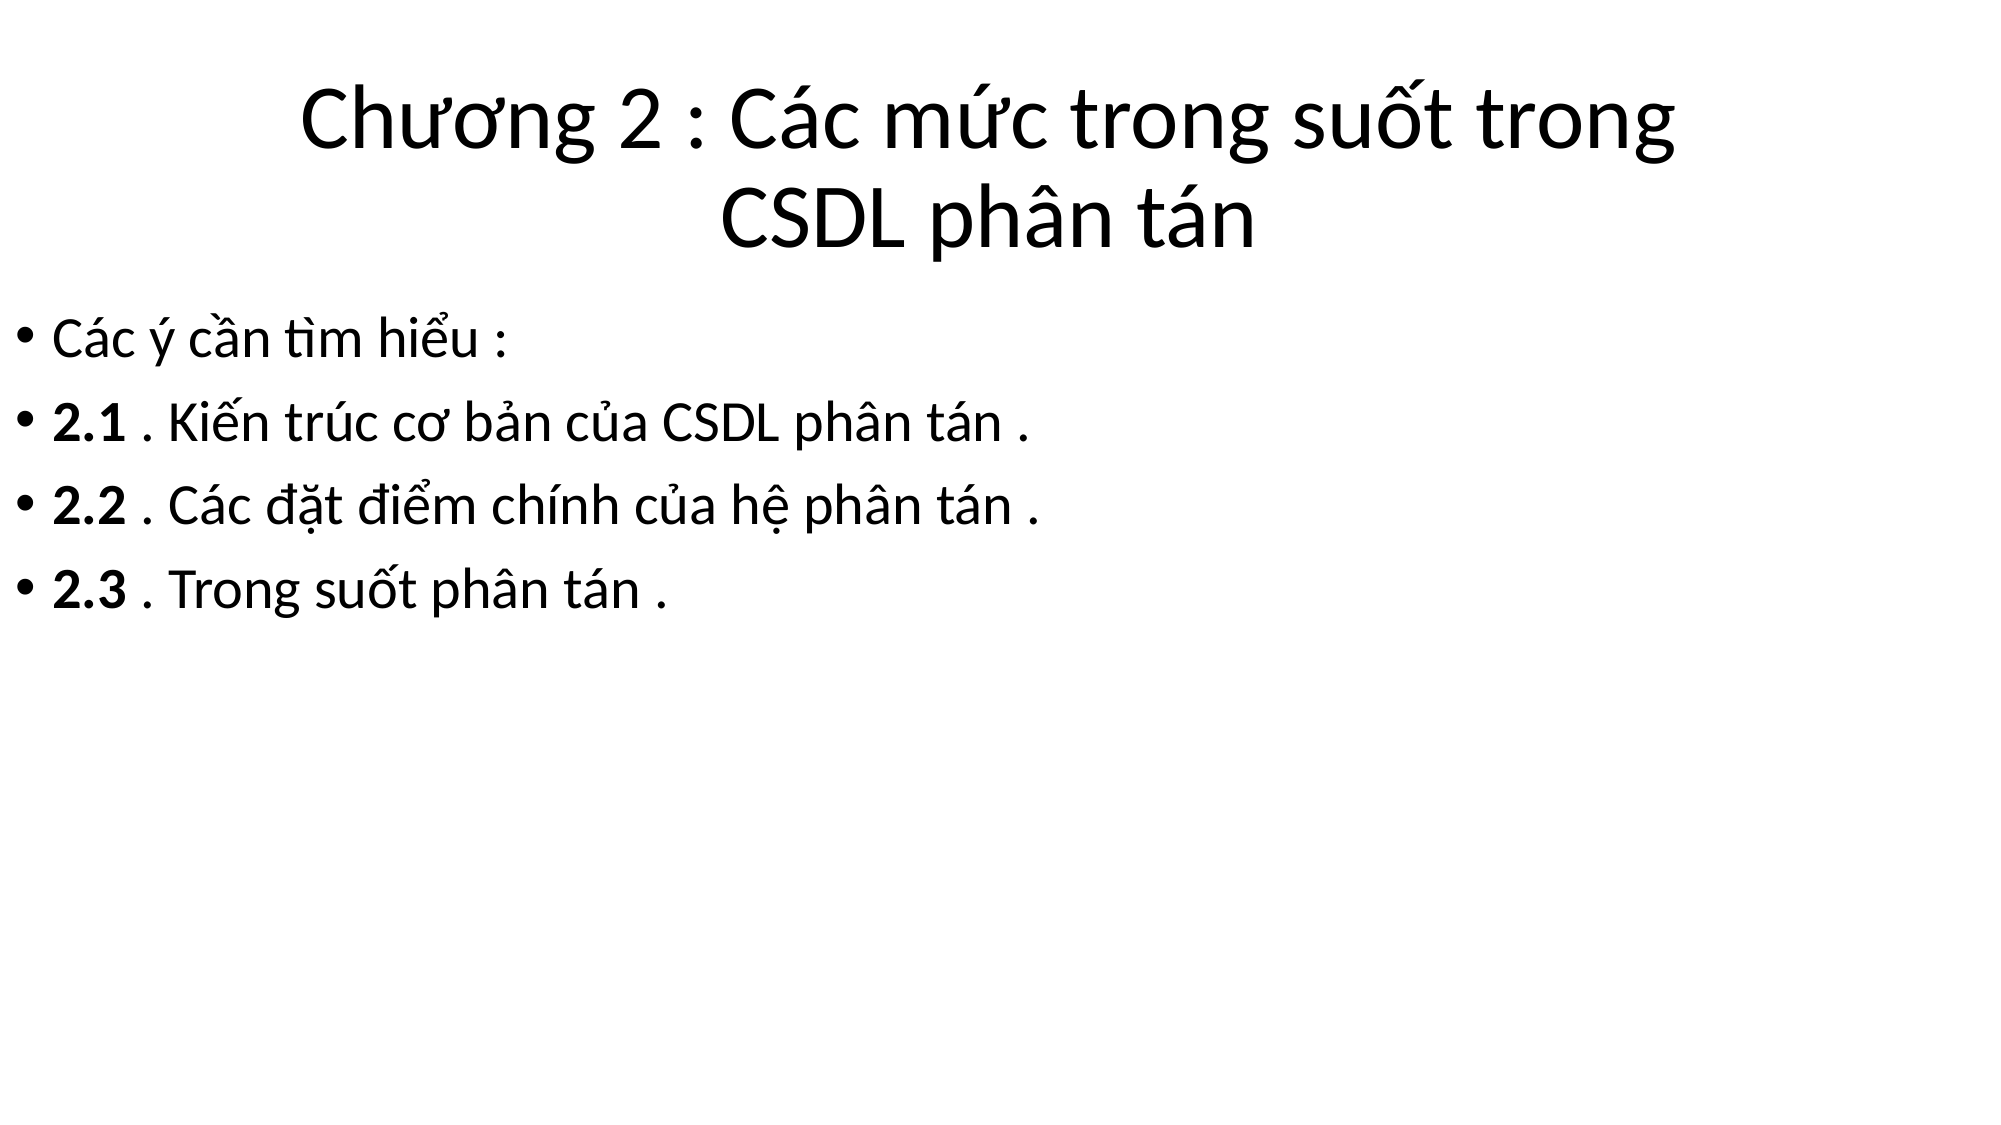

# Chương 2 : Các mức trong suốt trong CSDL phân tán
Các ý cần tìm hiểu :
2.1 . Kiến trúc cơ bản của CSDL phân tán .
2.2 . Các đặt điểm chính của hệ phân tán .
2.3 . Trong suốt phân tán .